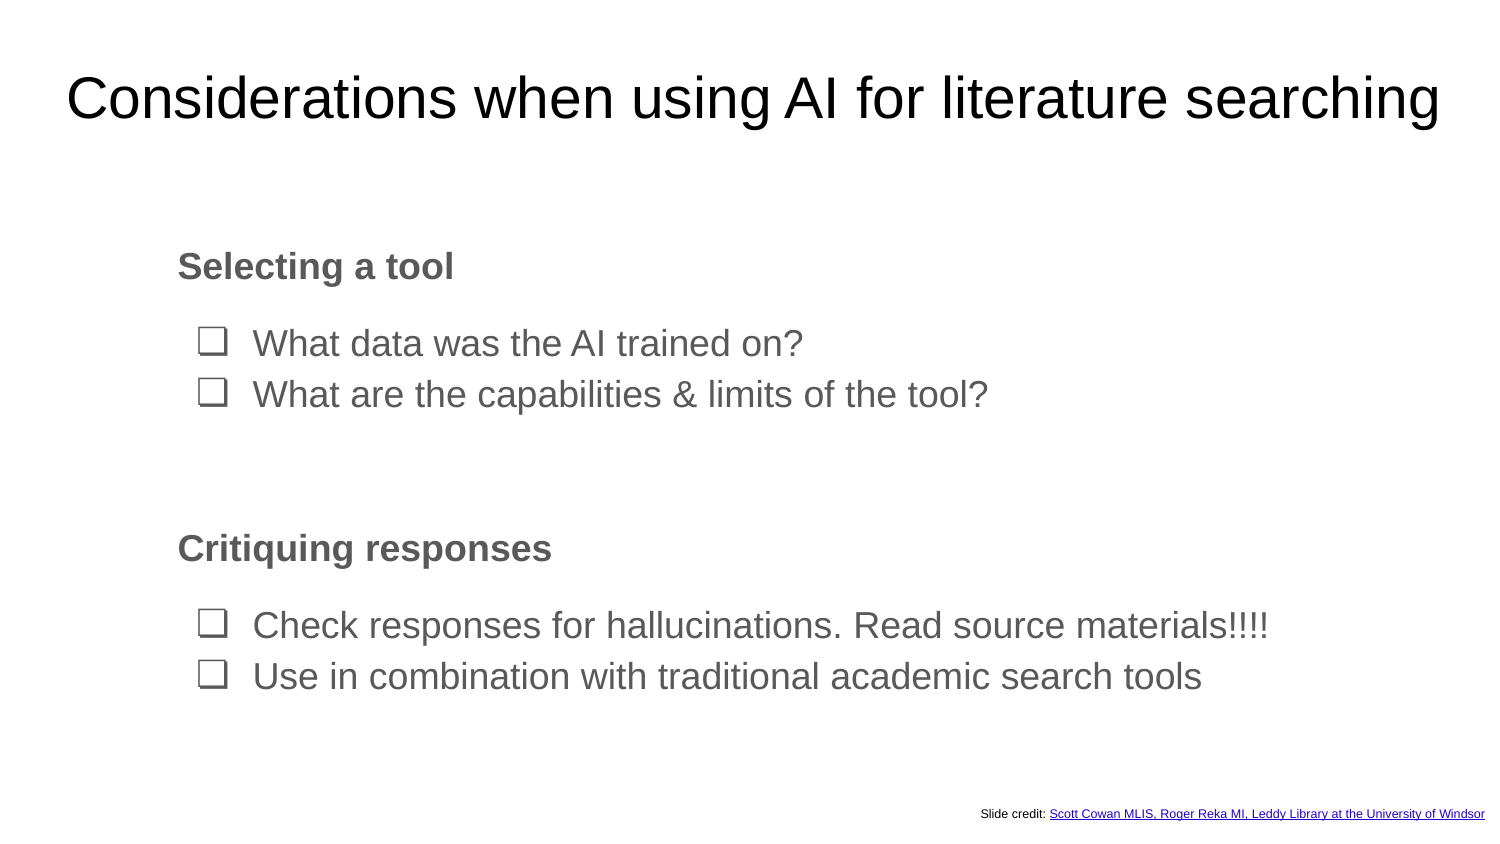

# Considerations when using AI for literature searching
Selecting a tool
What data was the AI trained on?
What are the capabilities & limits of the tool?

Critiquing responses
Check responses for hallucinations. Read source materials!!!!
Use in combination with traditional academic search tools
Slide credit: Scott Cowan MLIS, Roger Reka MI, Leddy Library at the University of Windsor